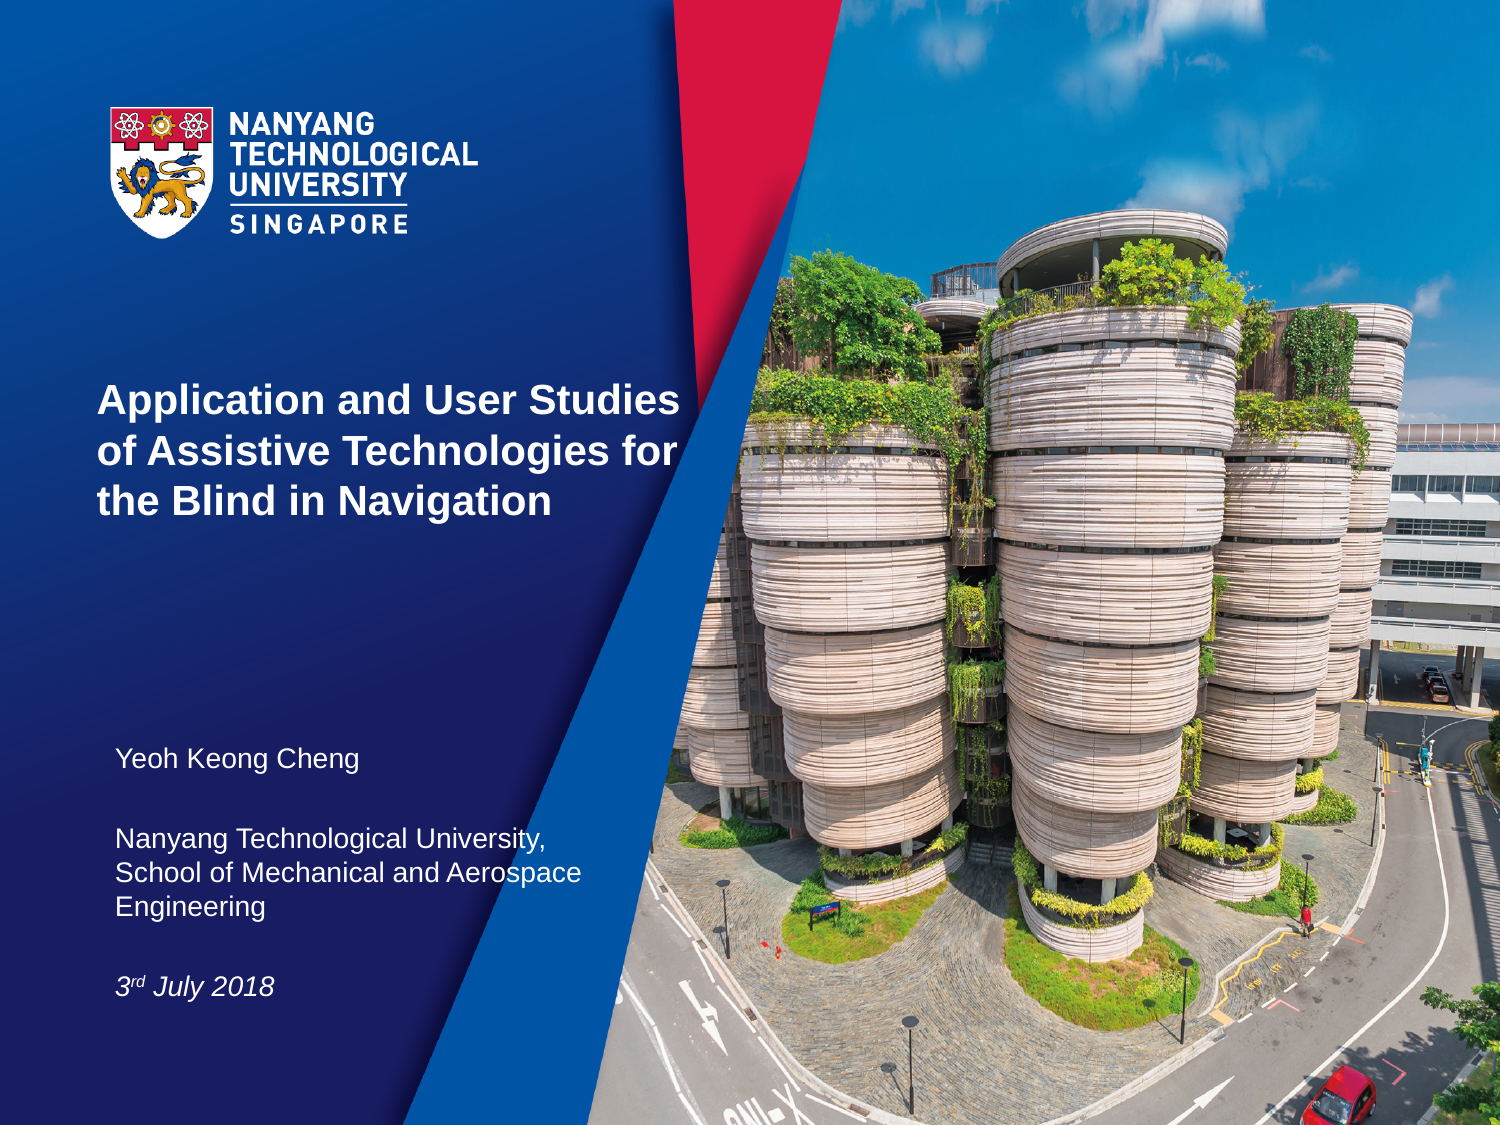

# Application and User Studies of Assistive Technologies for the Blind in Navigation
Yeoh Keong Cheng

Nanyang Technological University, School of Mechanical and Aerospace Engineering

3rd July 2018